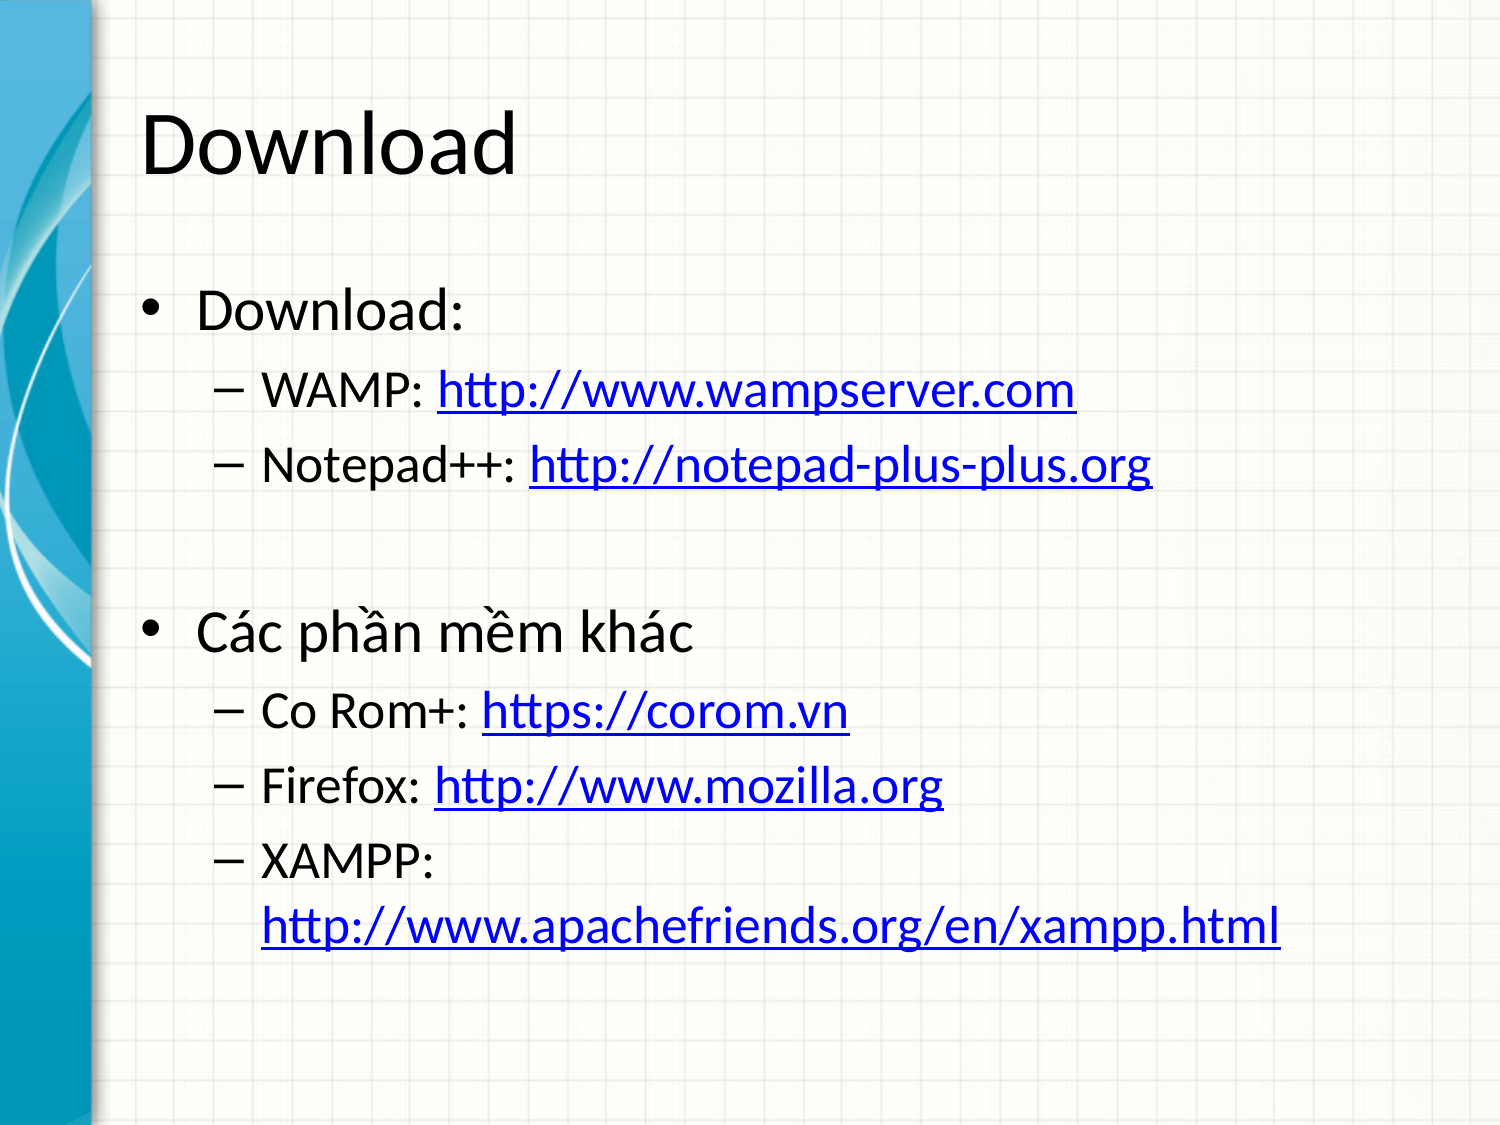

# Download
Download:
WAMP: http://www.wampserver.com
Notepad++: http://notepad-plus-plus.org

Các phần mềm khác
Co Rom+: https://corom.vn
Firefox: http://www.mozilla.org
XAMPP: http://www.apachefriends.org/en/xampp.html